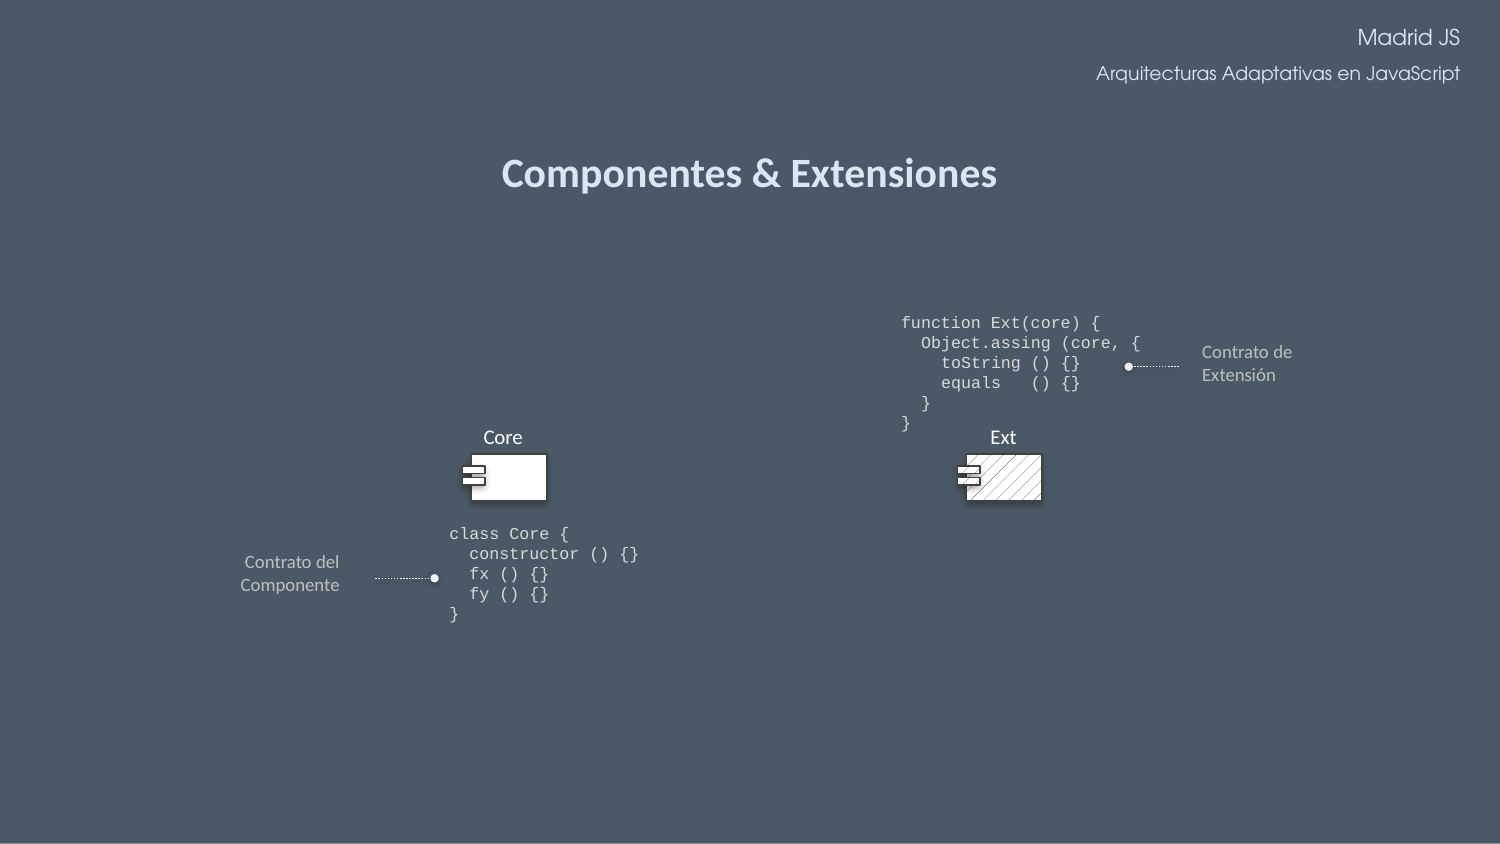

Componentes & Extensiones
function Ext(core) {
  Object.assing (core, {
    toString () {}
    equals   () {}
  }
}
Contrato de Extensión
Core
Ext

class Core {
  constructor () {}
  fx () {}
  fy () {}
}
Contrato del Componente